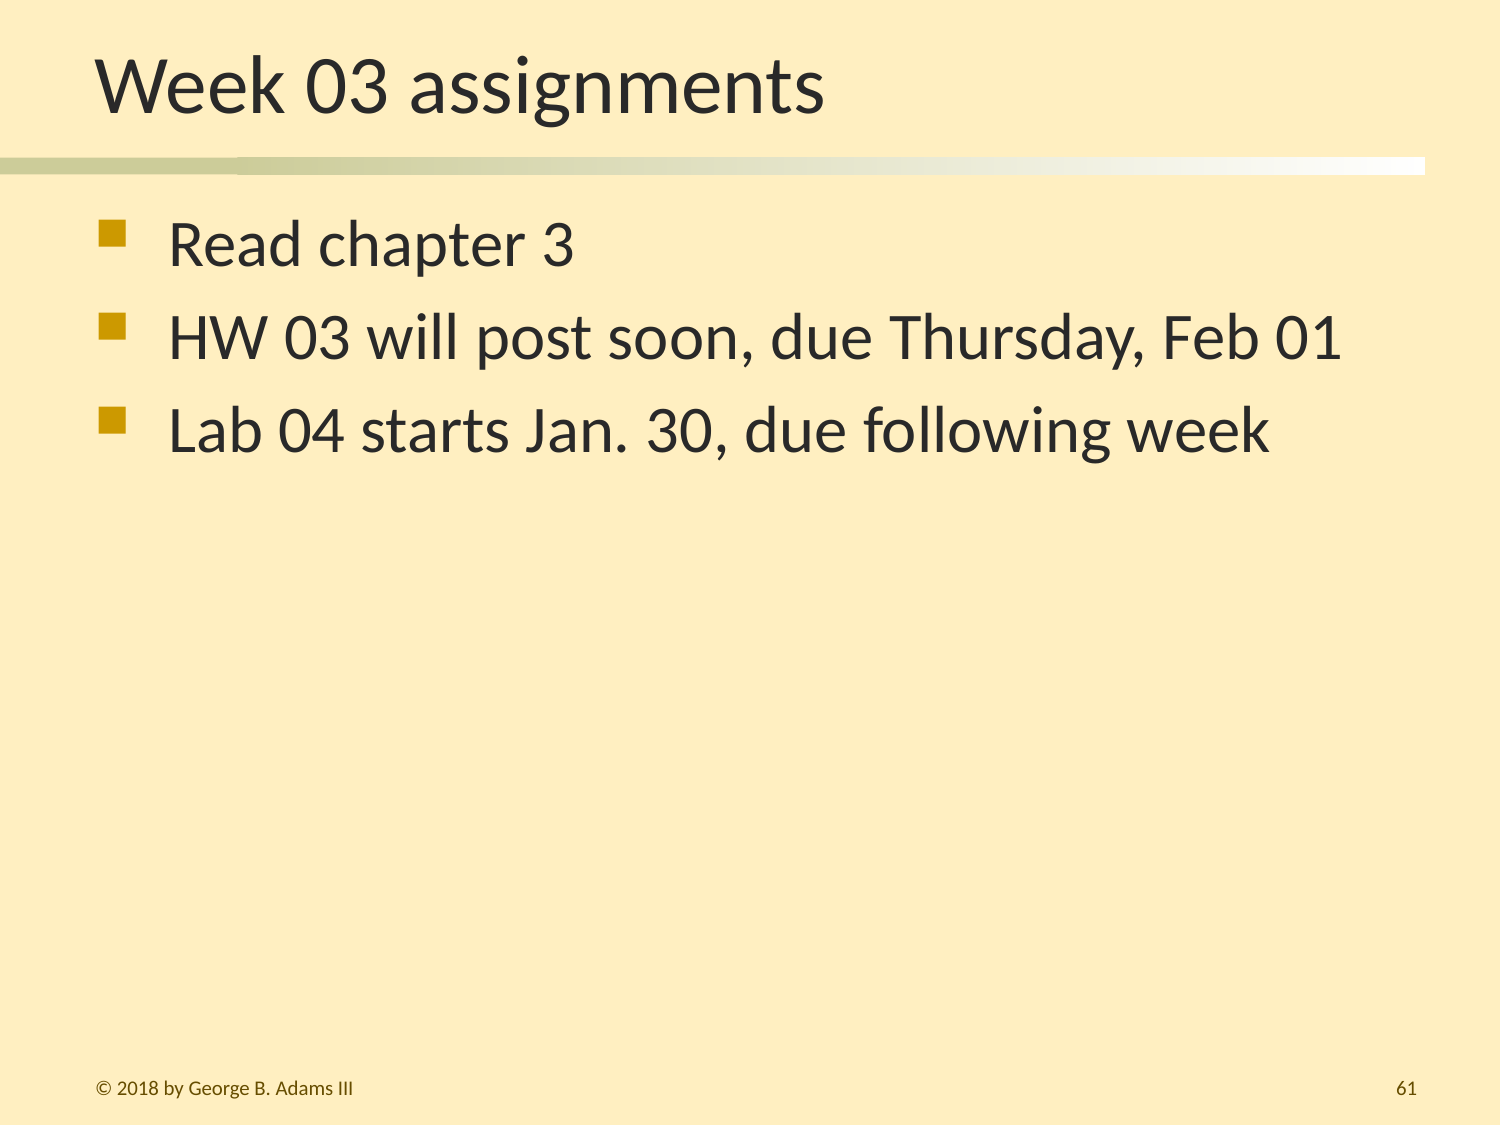

# Week 03 assignments
Read chapter 3
HW 03 will post soon, due Thursday, Feb 01
Lab 04 starts Jan. 30, due following week
© 2018 by George B. Adams III
61